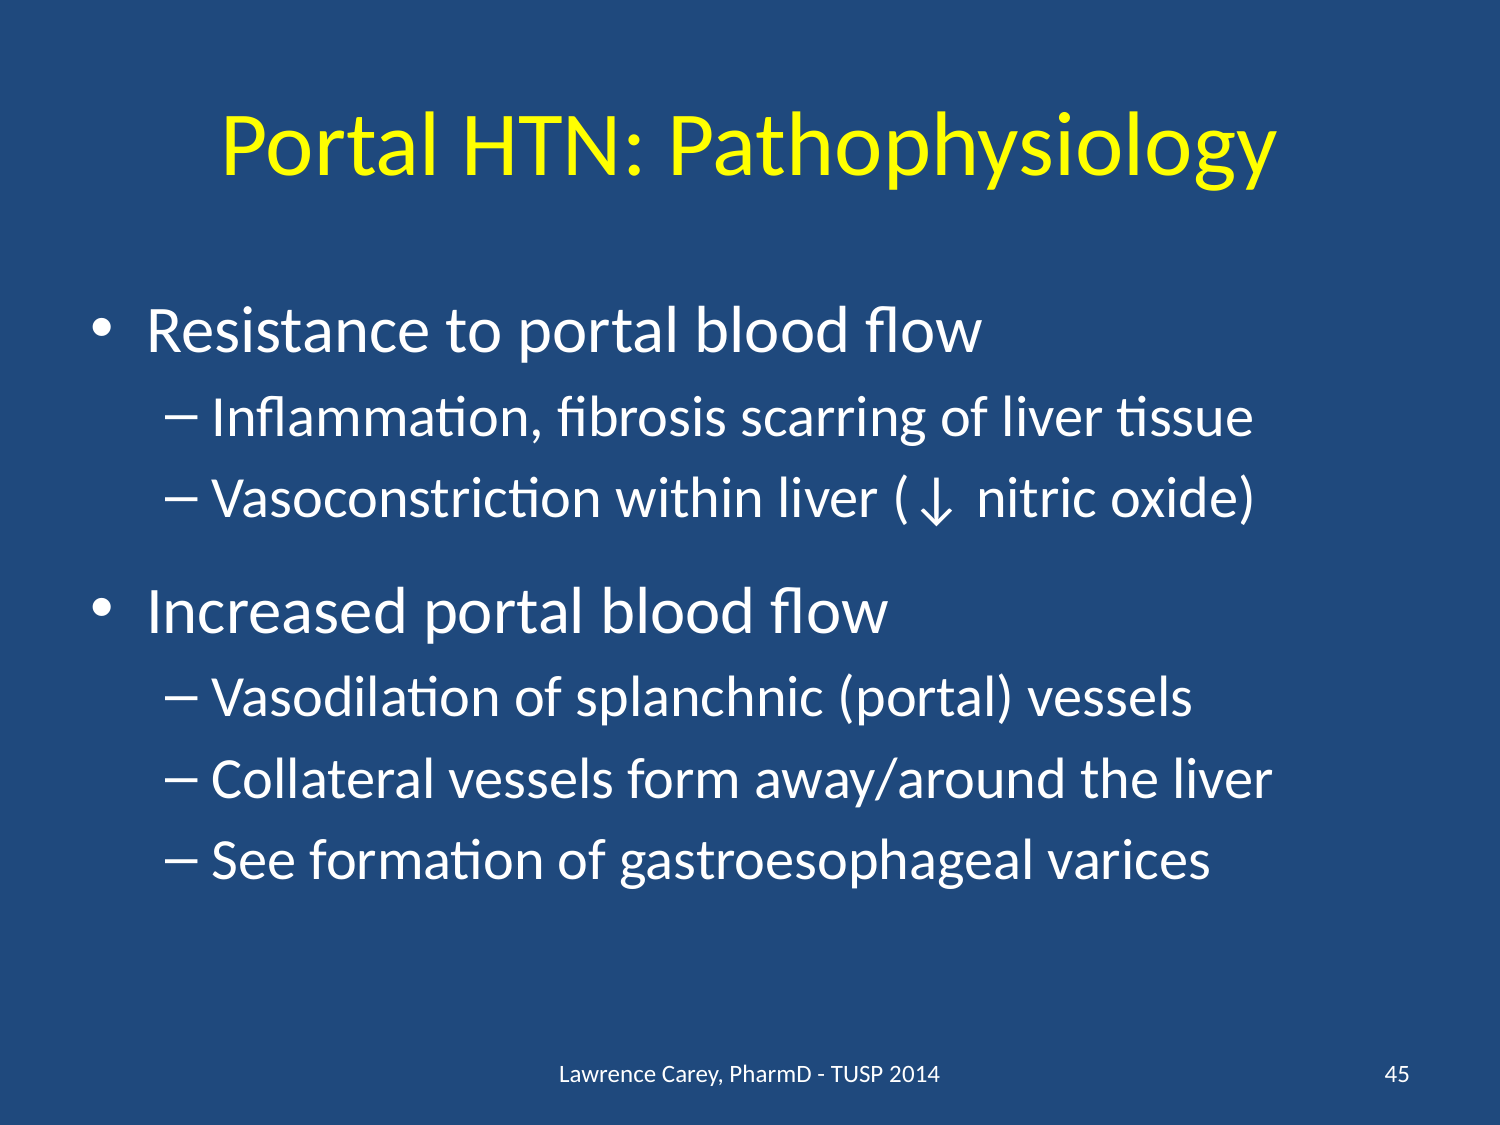

# Portal HTN: Pathophysiology
Resistance to portal blood flow
Inflammation, fibrosis scarring of liver tissue
Vasoconstriction within liver (↓ nitric oxide)
Increased portal blood flow
Vasodilation of splanchnic (portal) vessels
Collateral vessels form away/around the liver
See formation of gastroesophageal varices

Lawrence Carey, PharmD - TUSP 2014
45